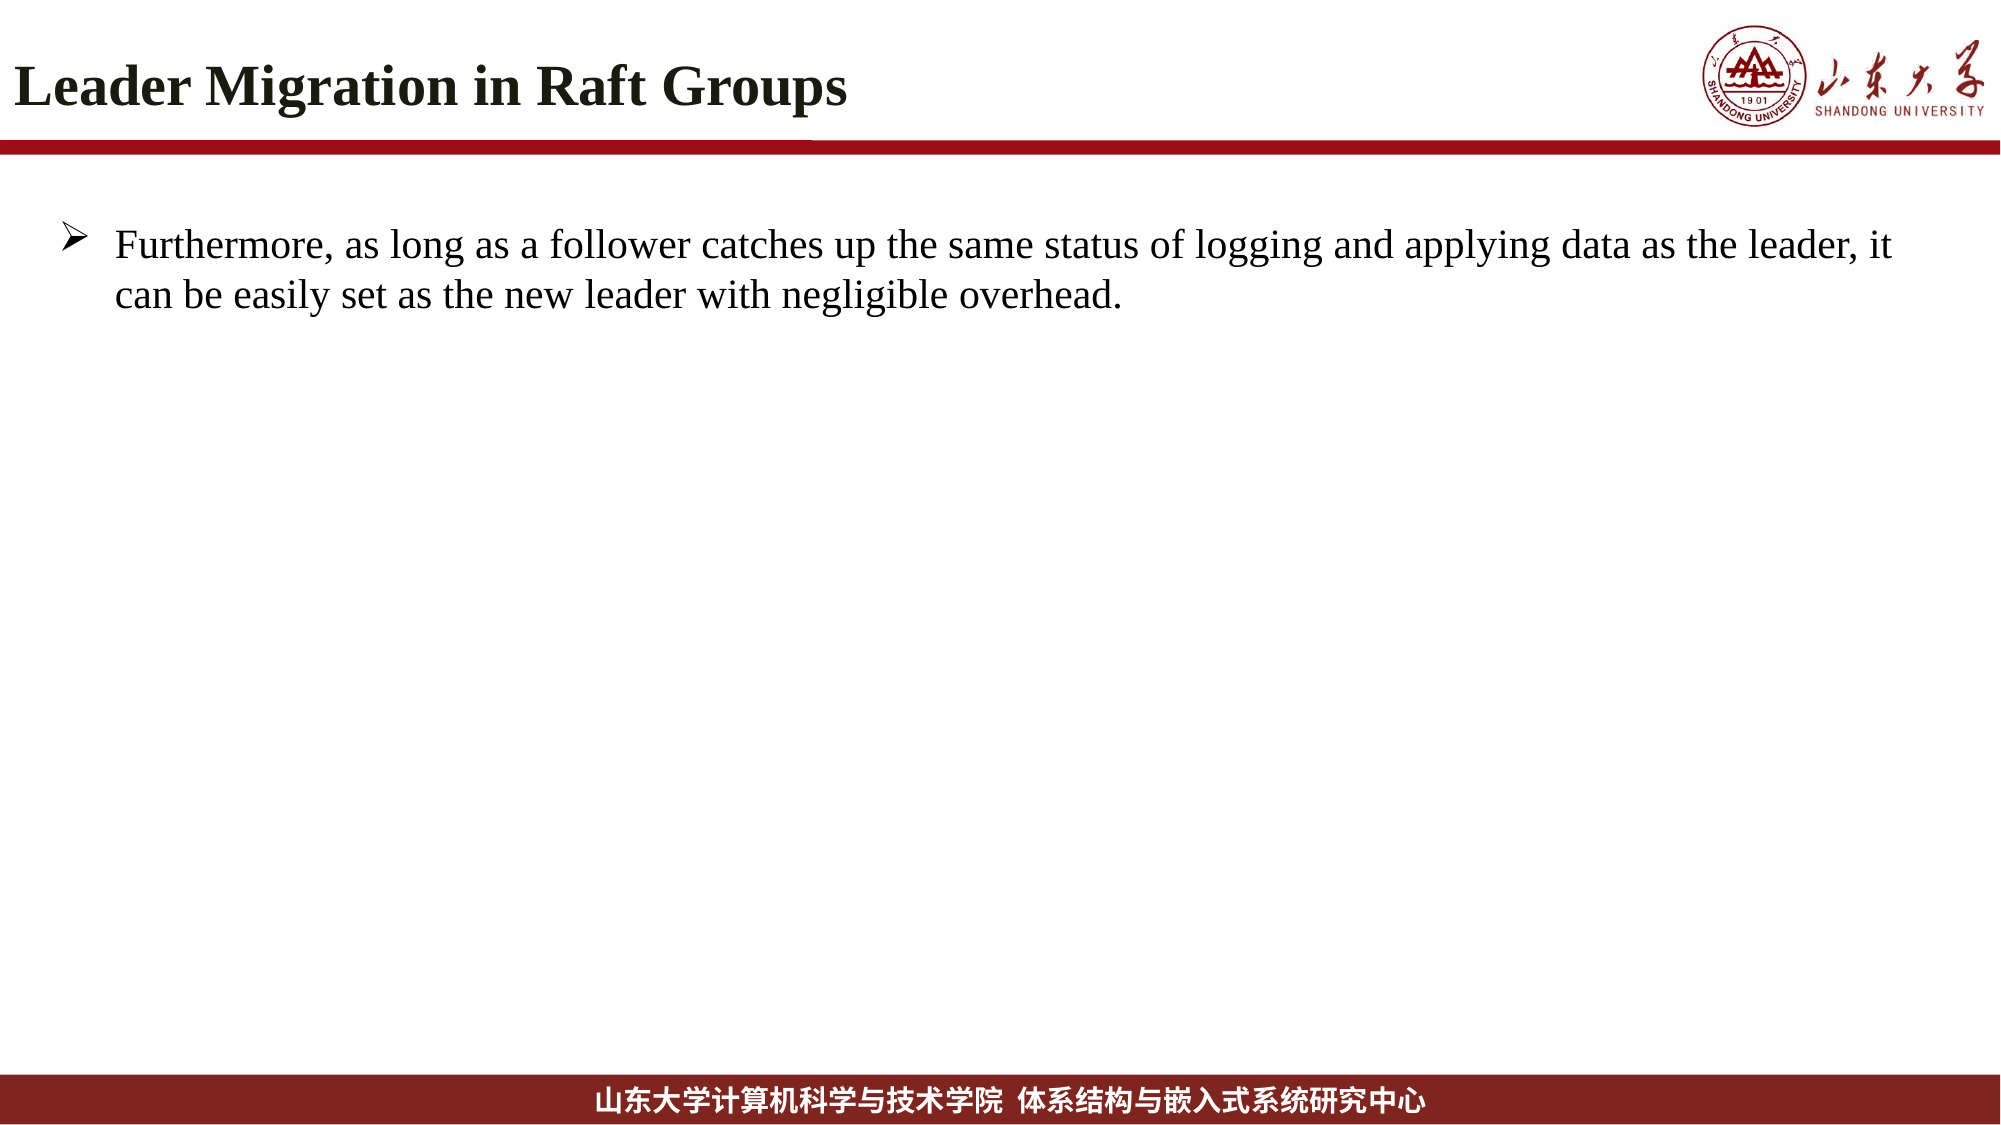

# Leader Migration in Raft Groups
Furthermore, as long as a follower catches up the same status of logging and applying data as the leader, it can be easily set as the new leader with negligible overhead.